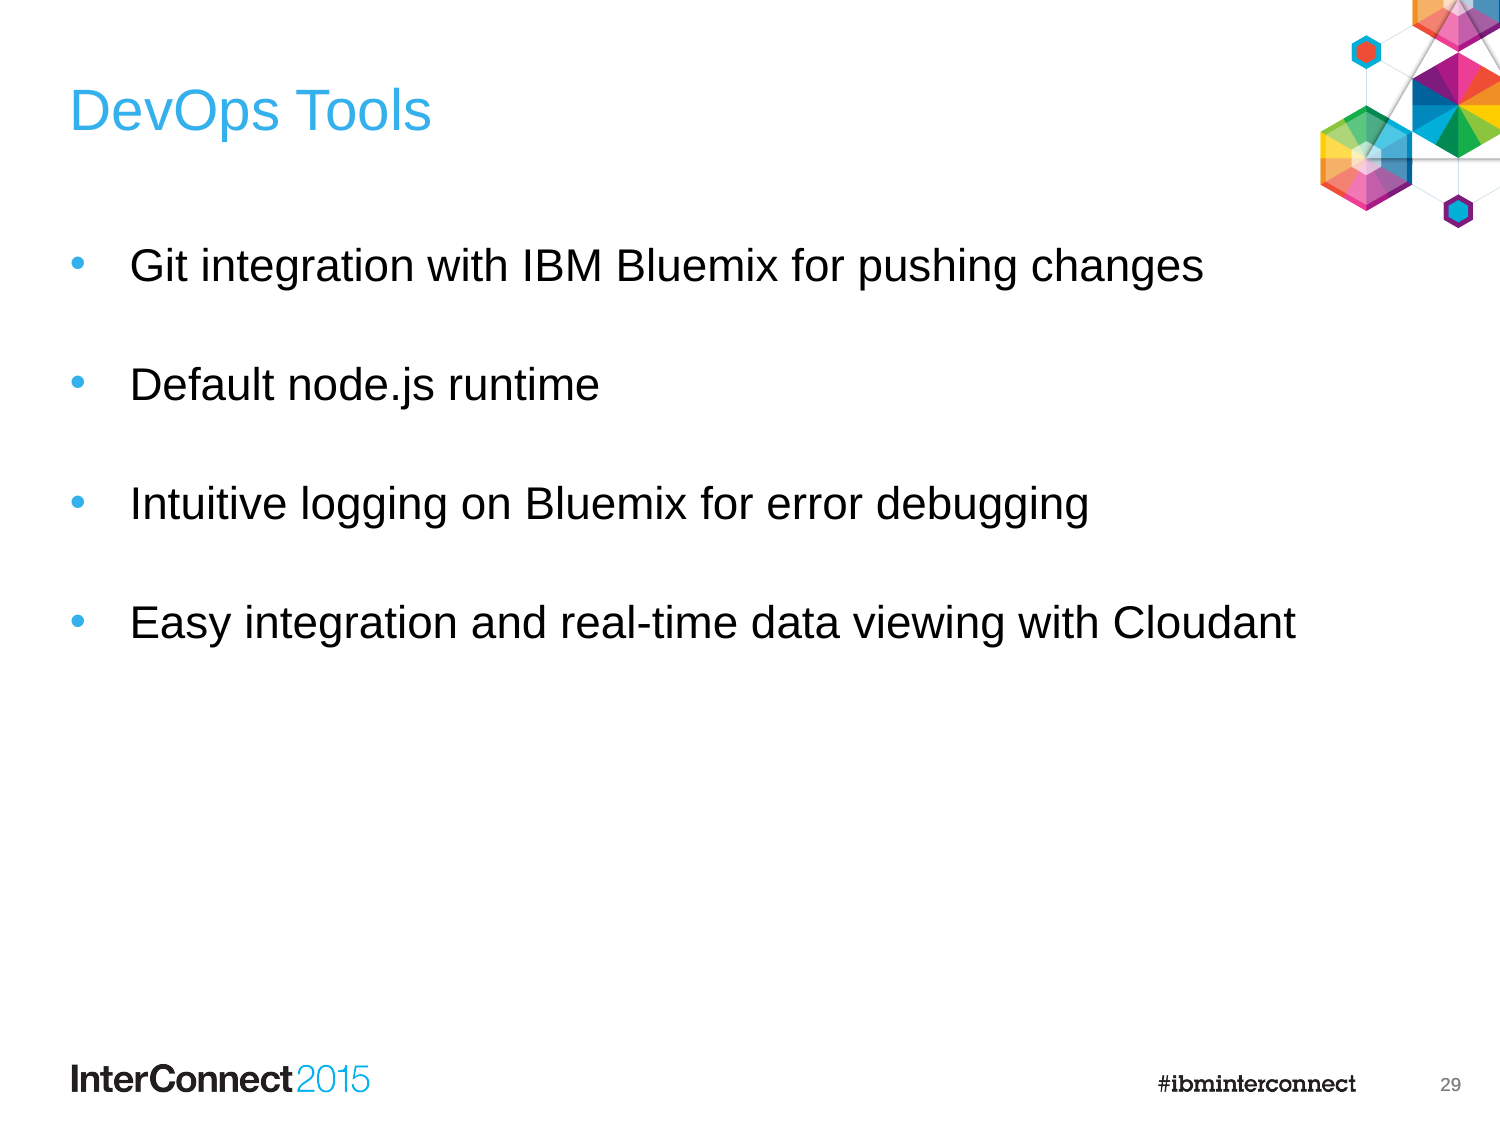

# DevOps Tools
Git integration with IBM Bluemix for pushing changes
Default node.js runtime
Intuitive logging on Bluemix for error debugging
Easy integration and real-time data viewing with Cloudant

29